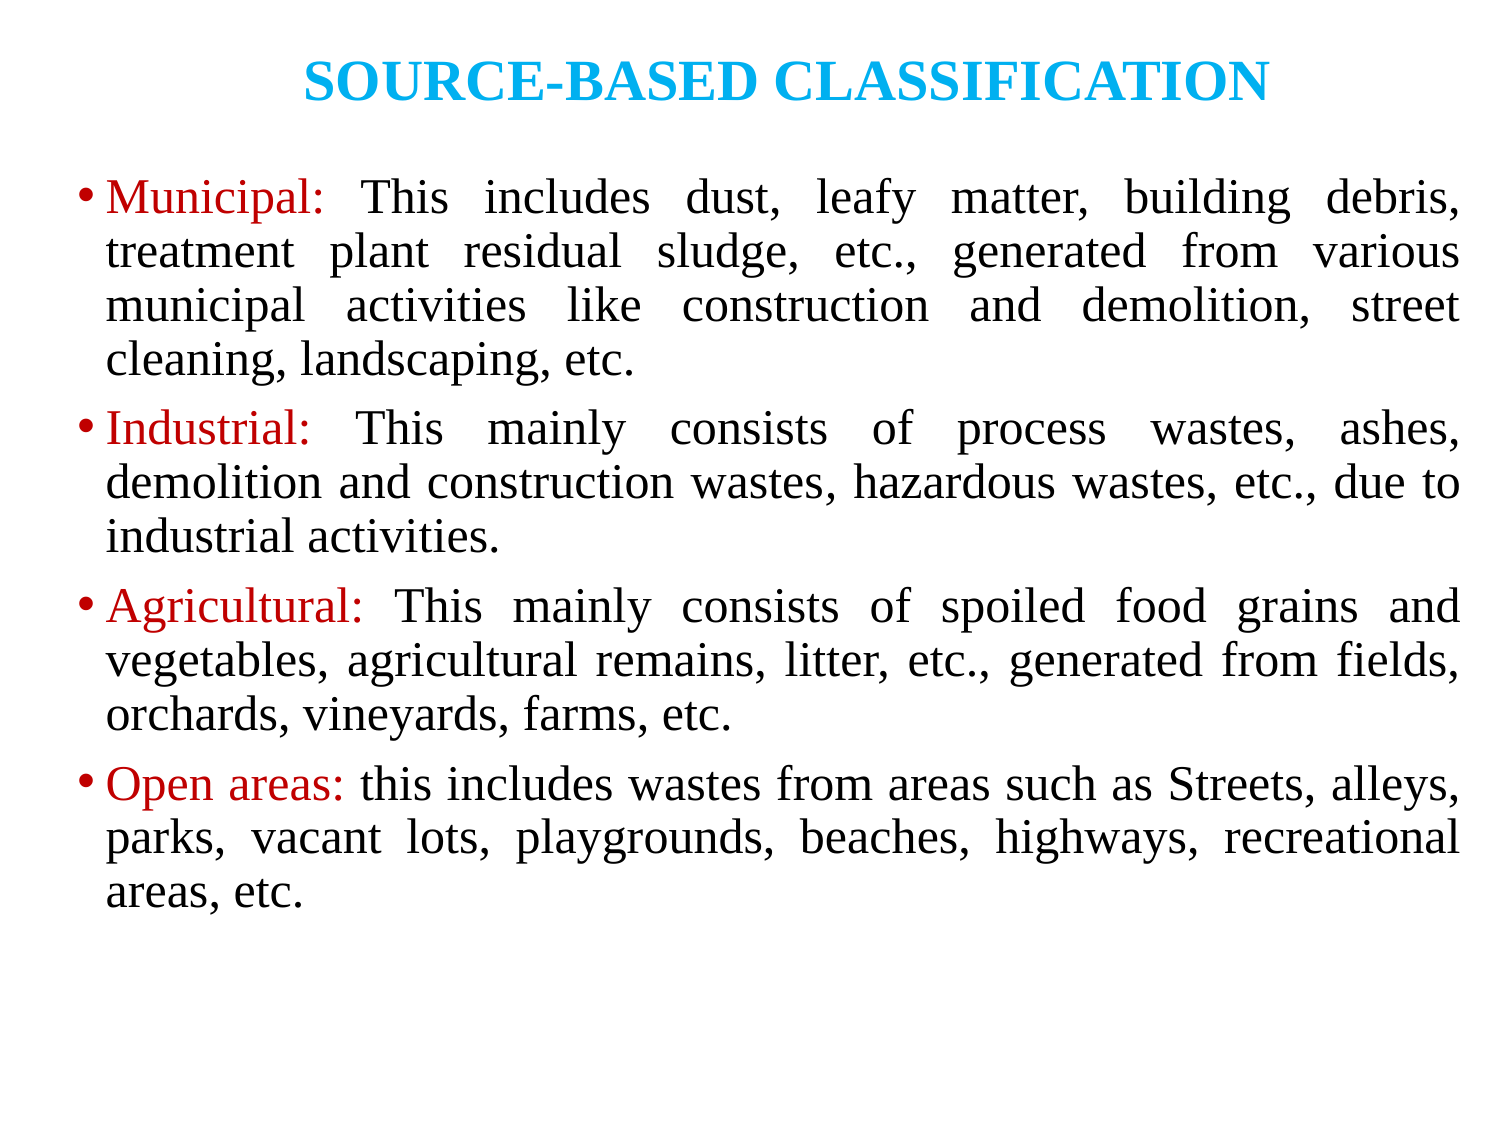

SOURCE-BASED CLASSIFICATION
Municipal: This includes dust, leafy matter, building debris, treatment plant residual sludge, etc., generated from various municipal activities like construction and demolition, street cleaning, landscaping, etc.
Industrial: This mainly consists of process wastes, ashes, demolition and construction wastes, hazardous wastes, etc., due to industrial activities.
Agricultural: This mainly consists of spoiled food grains and vegetables, agricultural remains, litter, etc., generated from fields, orchards, vineyards, farms, etc.
Open areas: this includes wastes from areas such as Streets, alleys, parks, vacant lots, playgrounds, beaches, highways, recreational areas, etc.